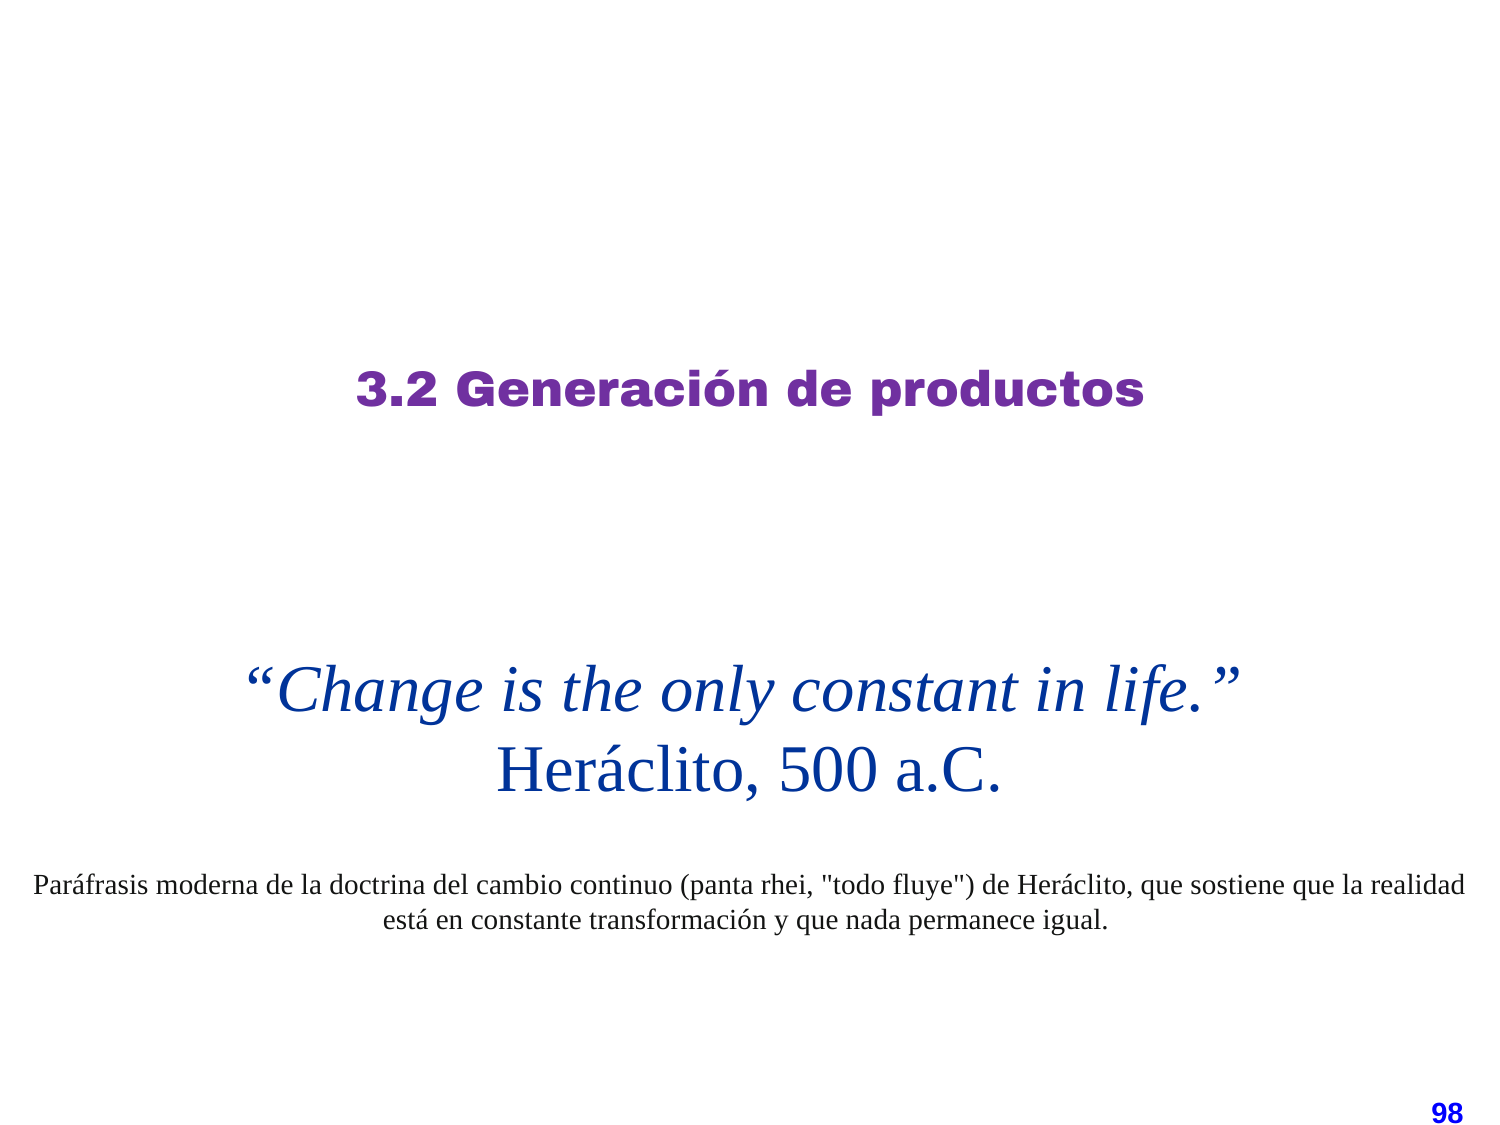

# 3.2 Generación de productos
“Change is the only constant in life.”
Heráclito, 500 a.C.
Paráfrasis moderna de la doctrina del cambio continuo (panta rhei, "todo fluye") de Heráclito, que sostiene que la realidad está en constante transformación y que nada permanece igual.